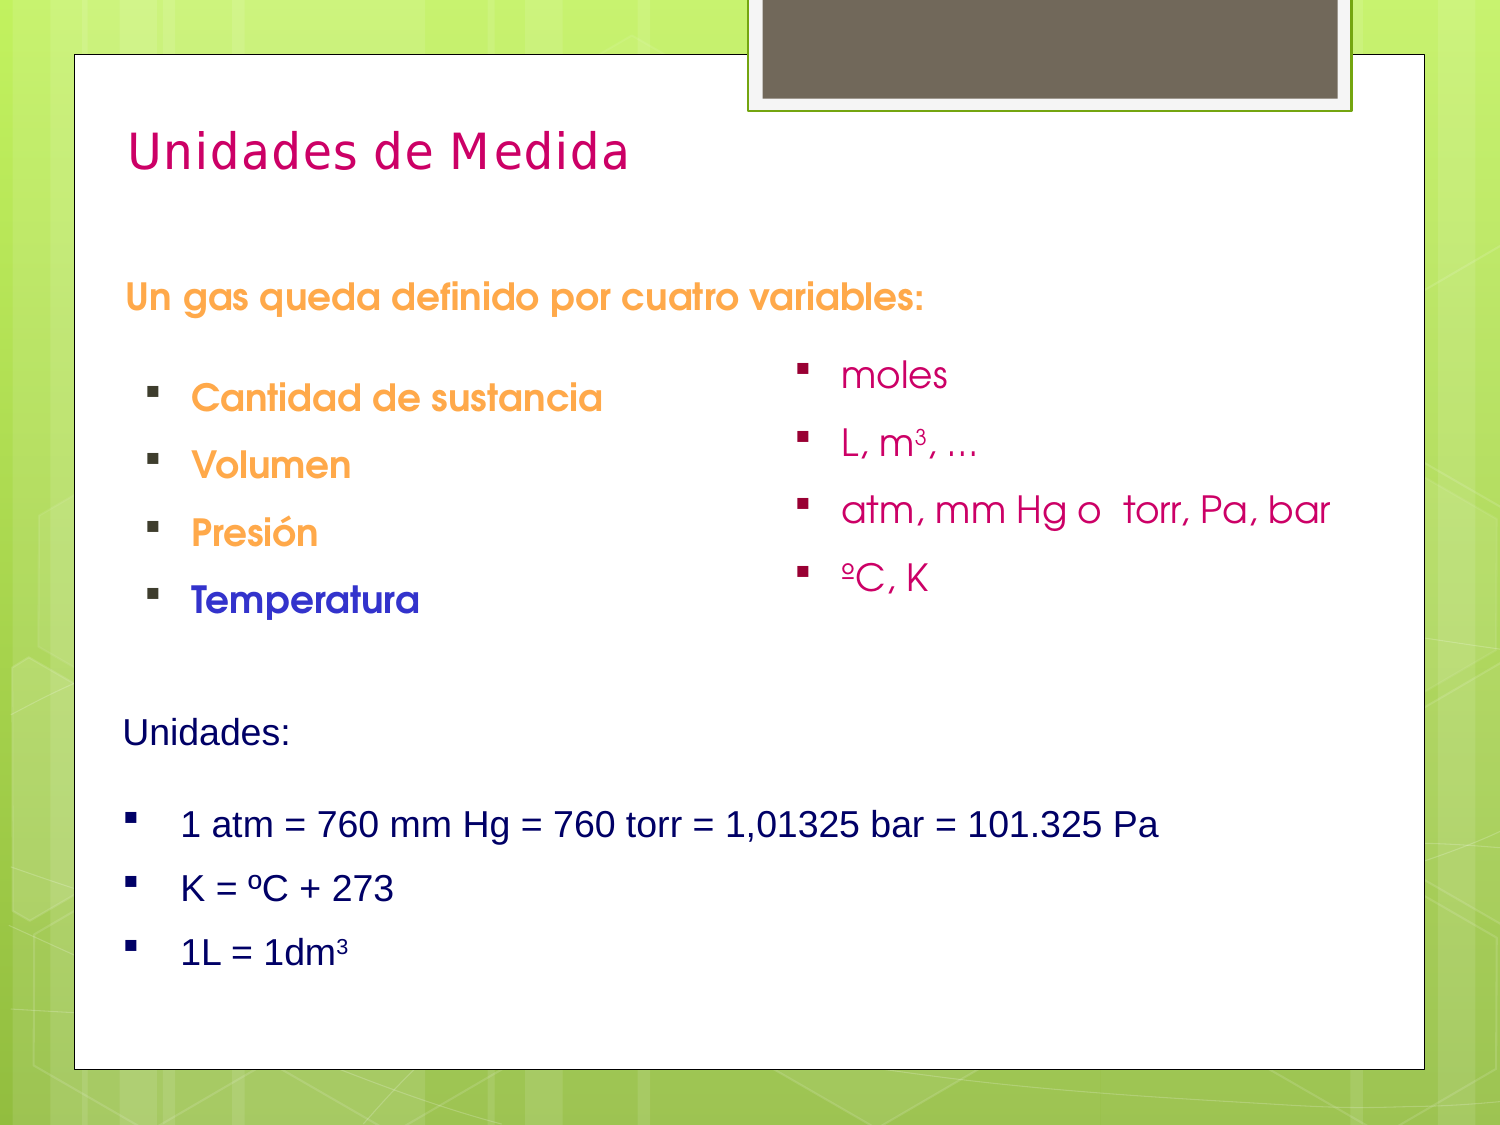

Unidades de Medida
	Un gas queda definido por cuatro variables:

Cantidad de sustancia
Volumen
Presión
Temperatura

moles
L, m3, …
atm, mm Hg o  torr, Pa, bar
ºC, K
Unidades:

1 atm = 760 mm Hg = 760 torr = 1,01325 bar = 101.325 Pa
K = ºC + 273
1L = 1dm3